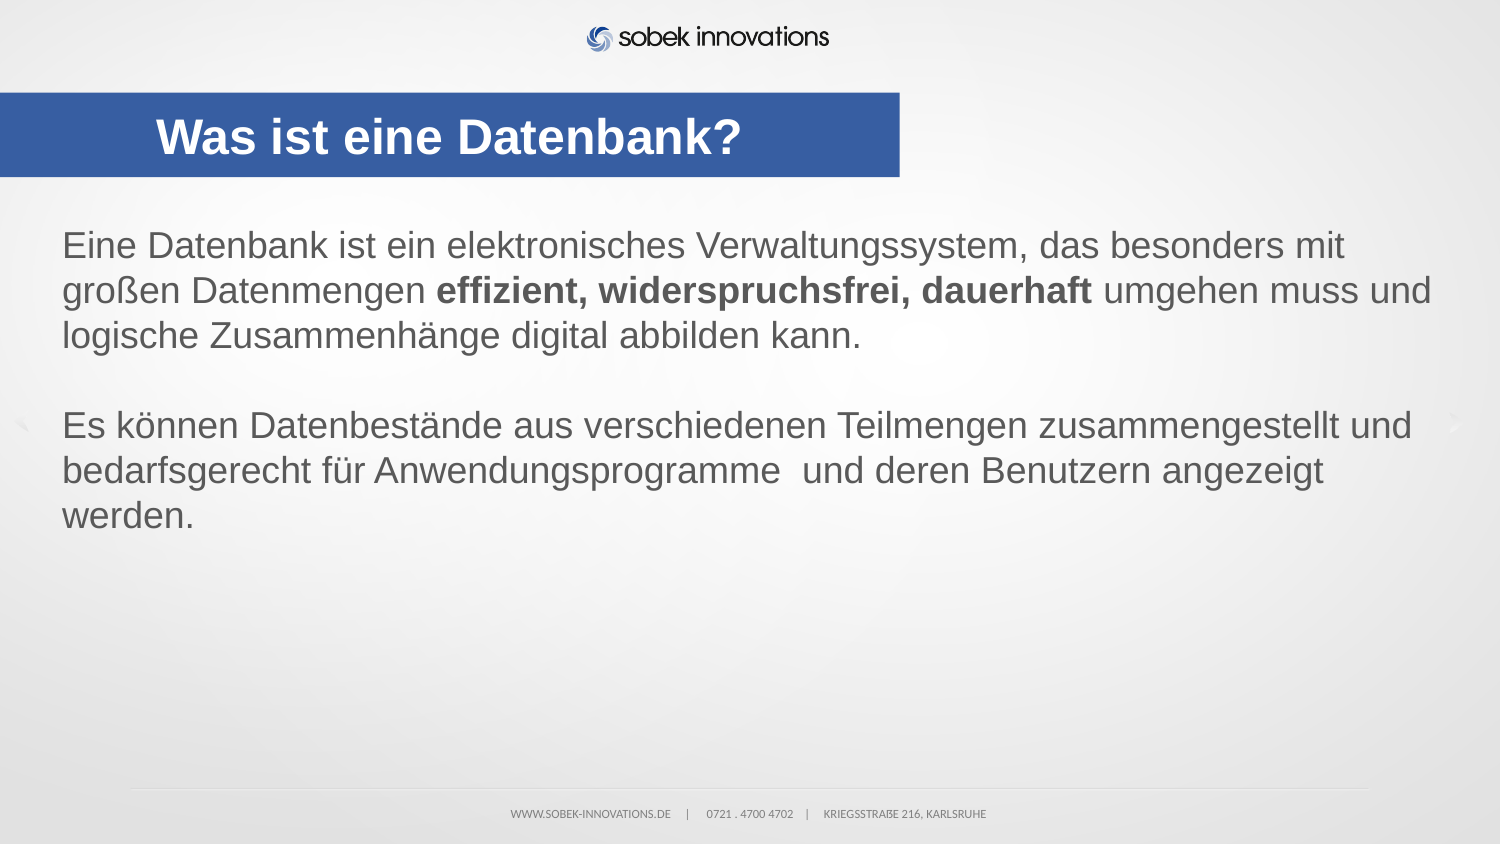

# Was ist eine Datenbank?
Eine Datenbank ist ein elektronisches Verwaltungssystem, das besonders mit großen Datenmengen effizient, widerspruchsfrei, dauerhaft umgehen muss und logische Zusammenhänge digital abbilden kann.

Es können Datenbestände aus verschiedenen Teilmengen zusammengestellt und bedarfsgerecht für Anwendungsprogramme  und deren Benutzern angezeigt werden.